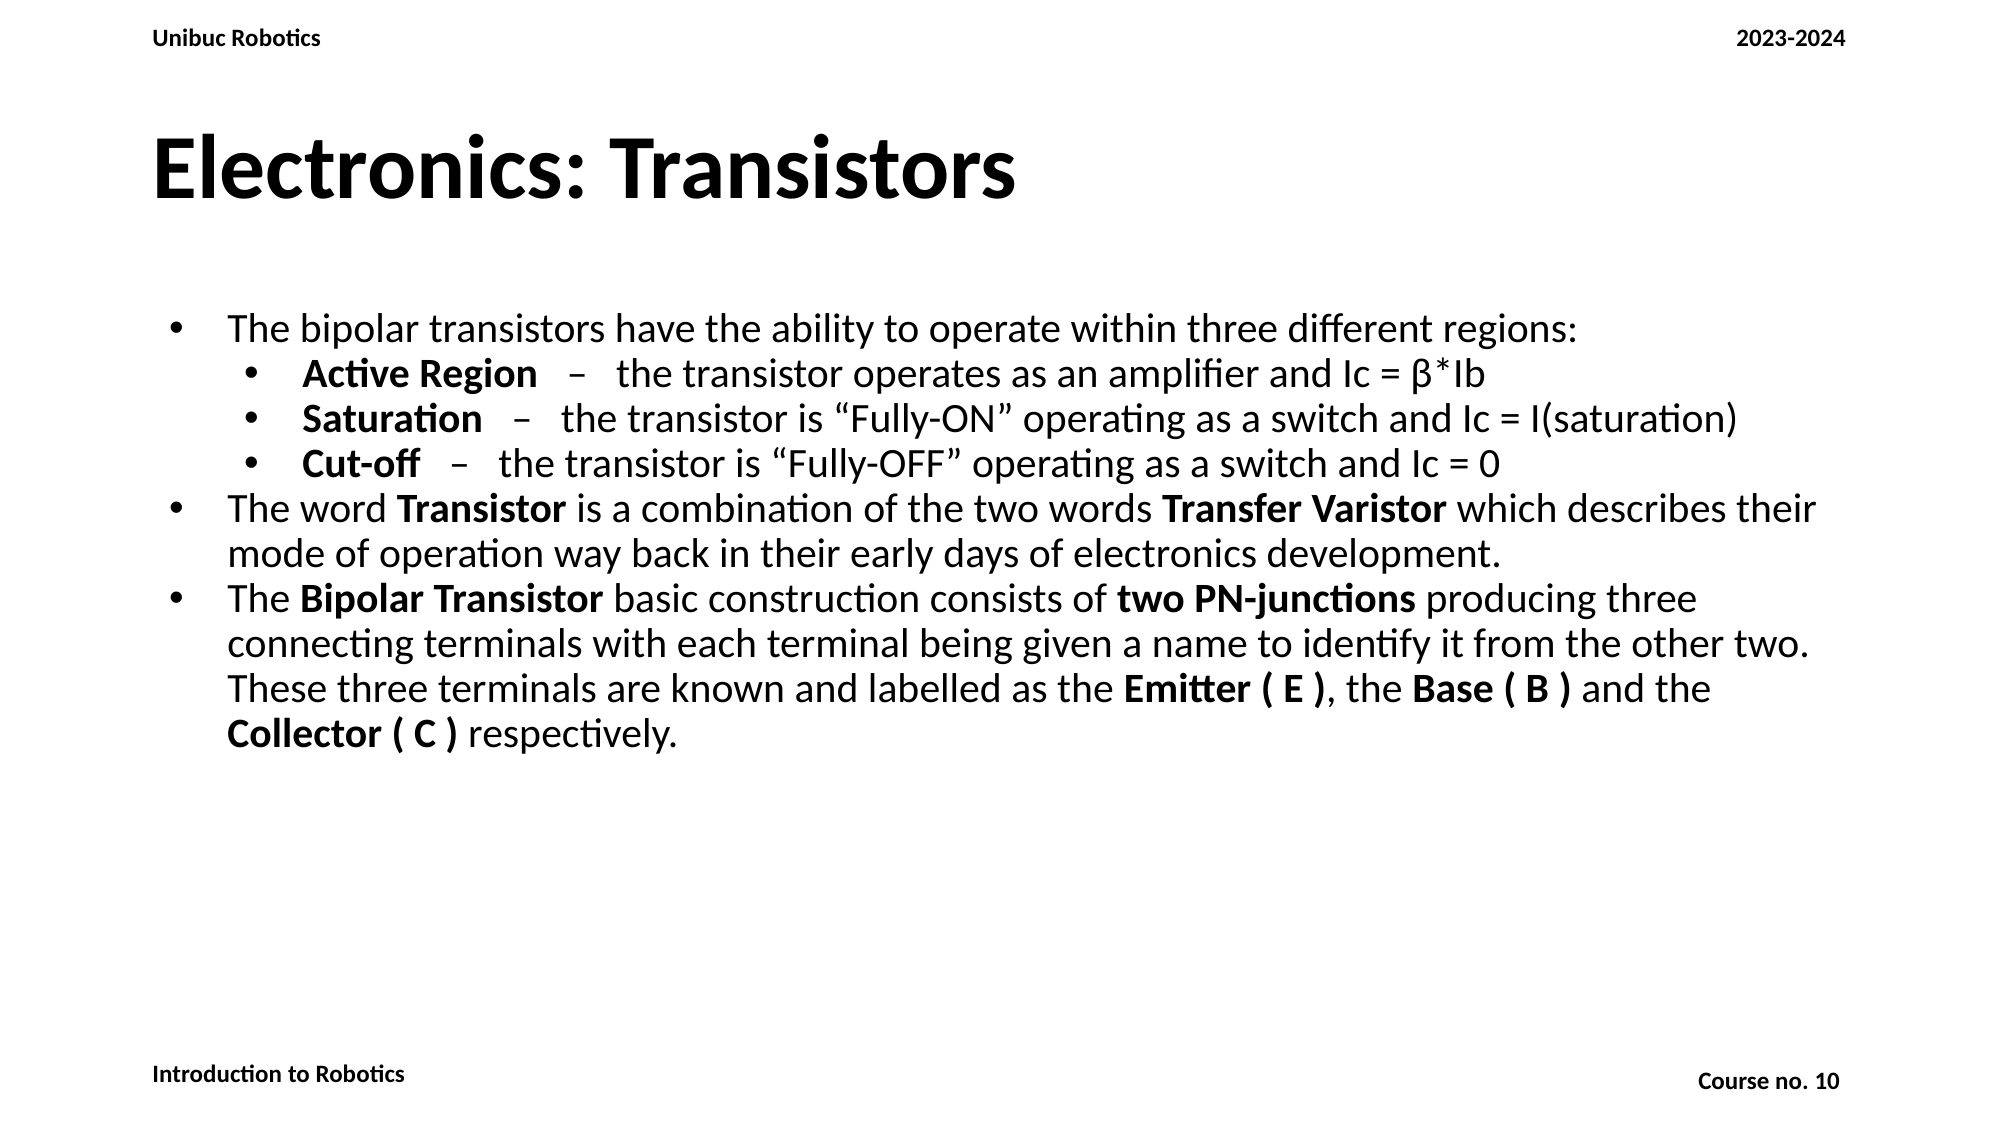

# Electronics: Transistors
The bipolar transistors have the ability to operate within three different regions:
Active Region   –   the transistor operates as an amplifier and Ic = β*Ib
Saturation   –   the transistor is “Fully-ON” operating as a switch and Ic = I(saturation)
Cut-off   –   the transistor is “Fully-OFF” operating as a switch and Ic = 0
The word Transistor is a combination of the two words Transfer Varistor which describes their mode of operation way back in their early days of electronics development.
The Bipolar Transistor basic construction consists of two PN-junctions producing three connecting terminals with each terminal being given a name to identify it from the other two. These three terminals are known and labelled as the Emitter ( E ), the Base ( B ) and the Collector ( C ) respectively.